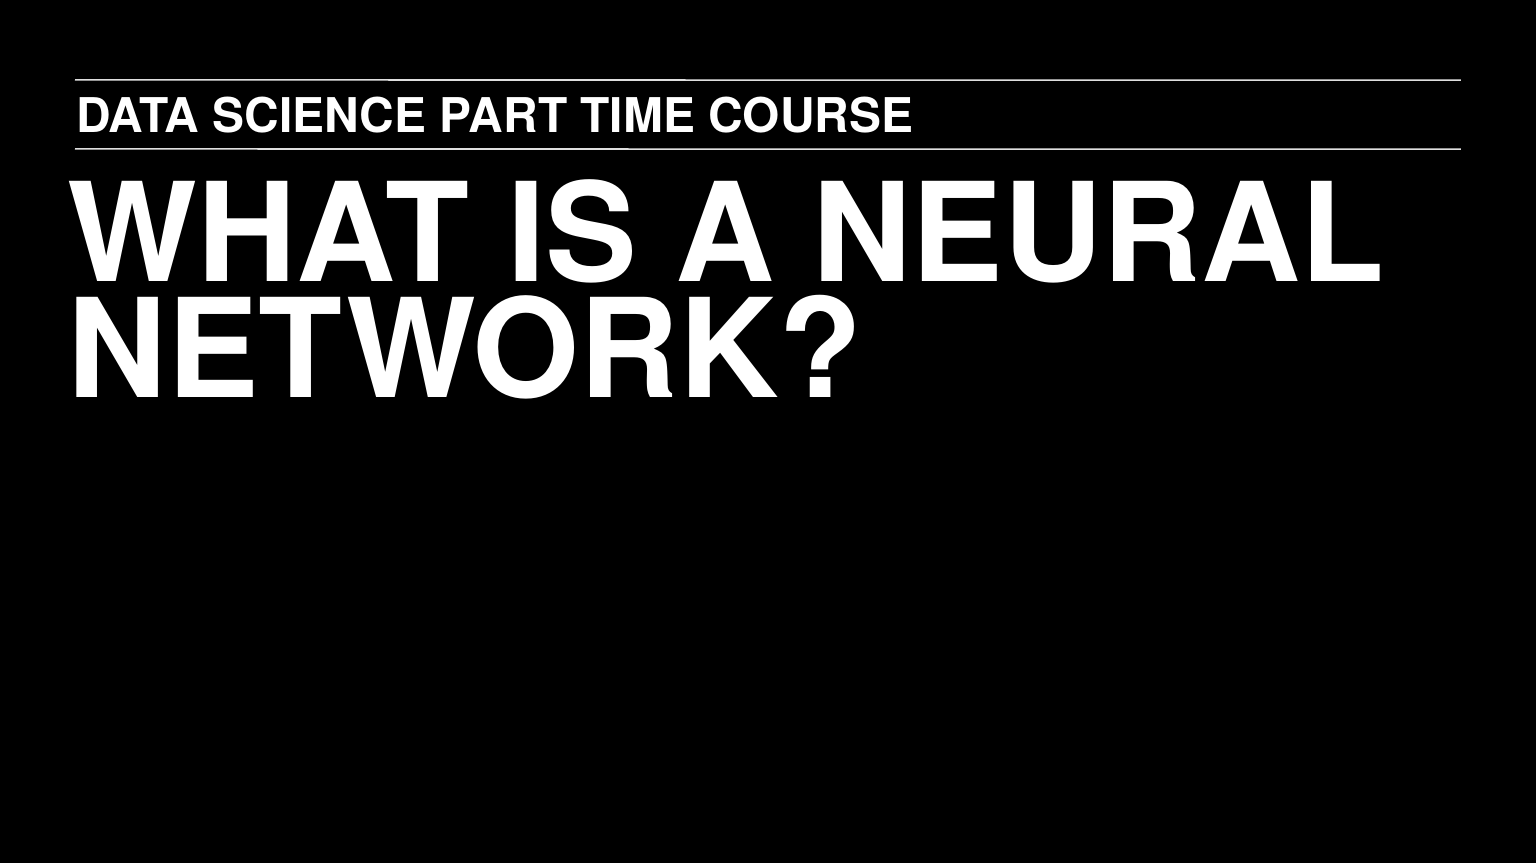

DATA SCIENCE PART TIME COURSE

WHAT IS A NEURAL NETWORK?